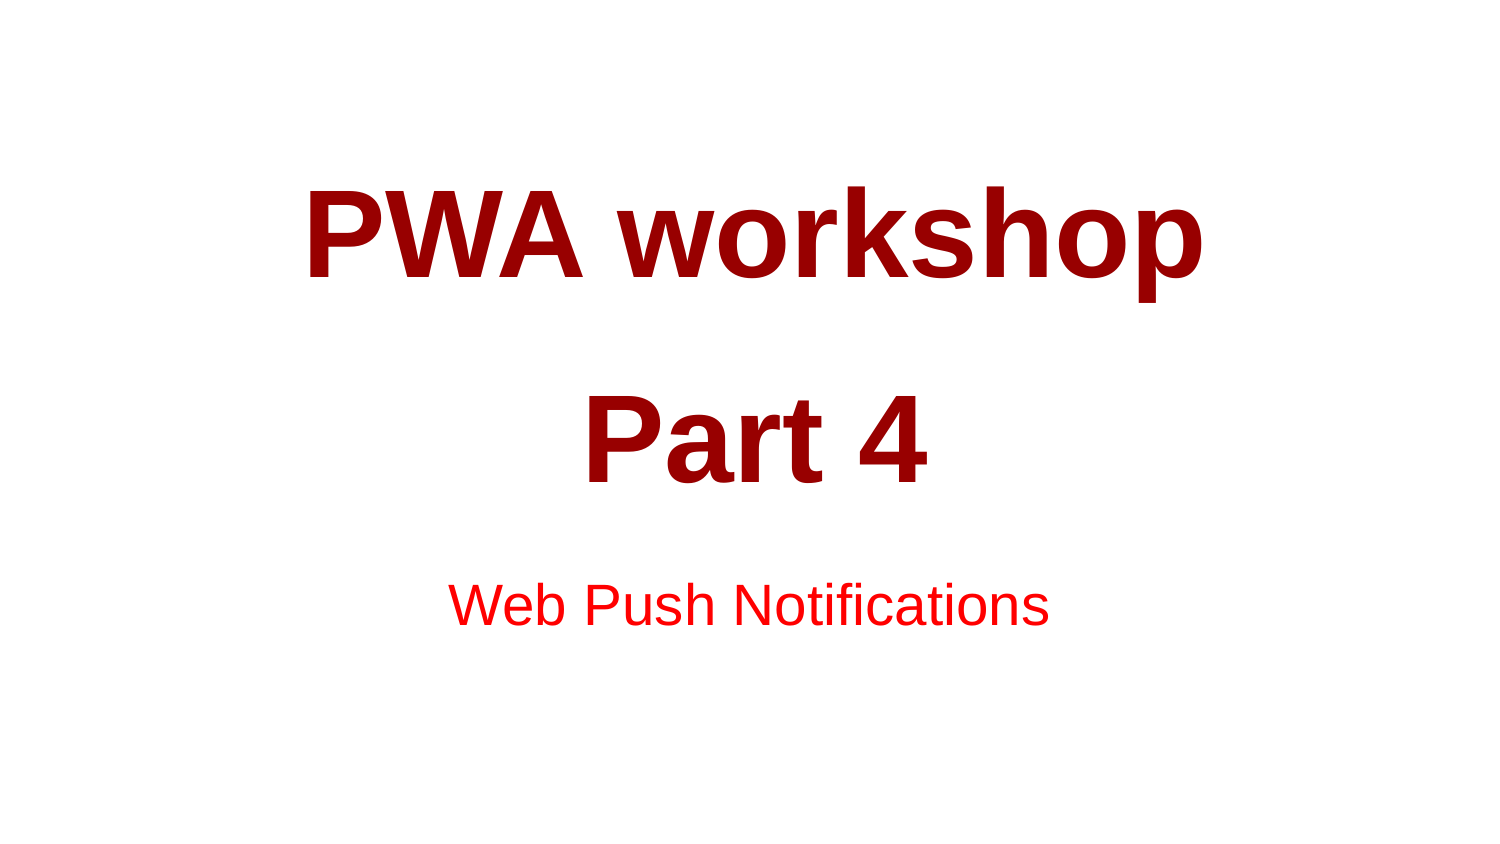

# PWA workshop
Part 4
Web Push Notifications